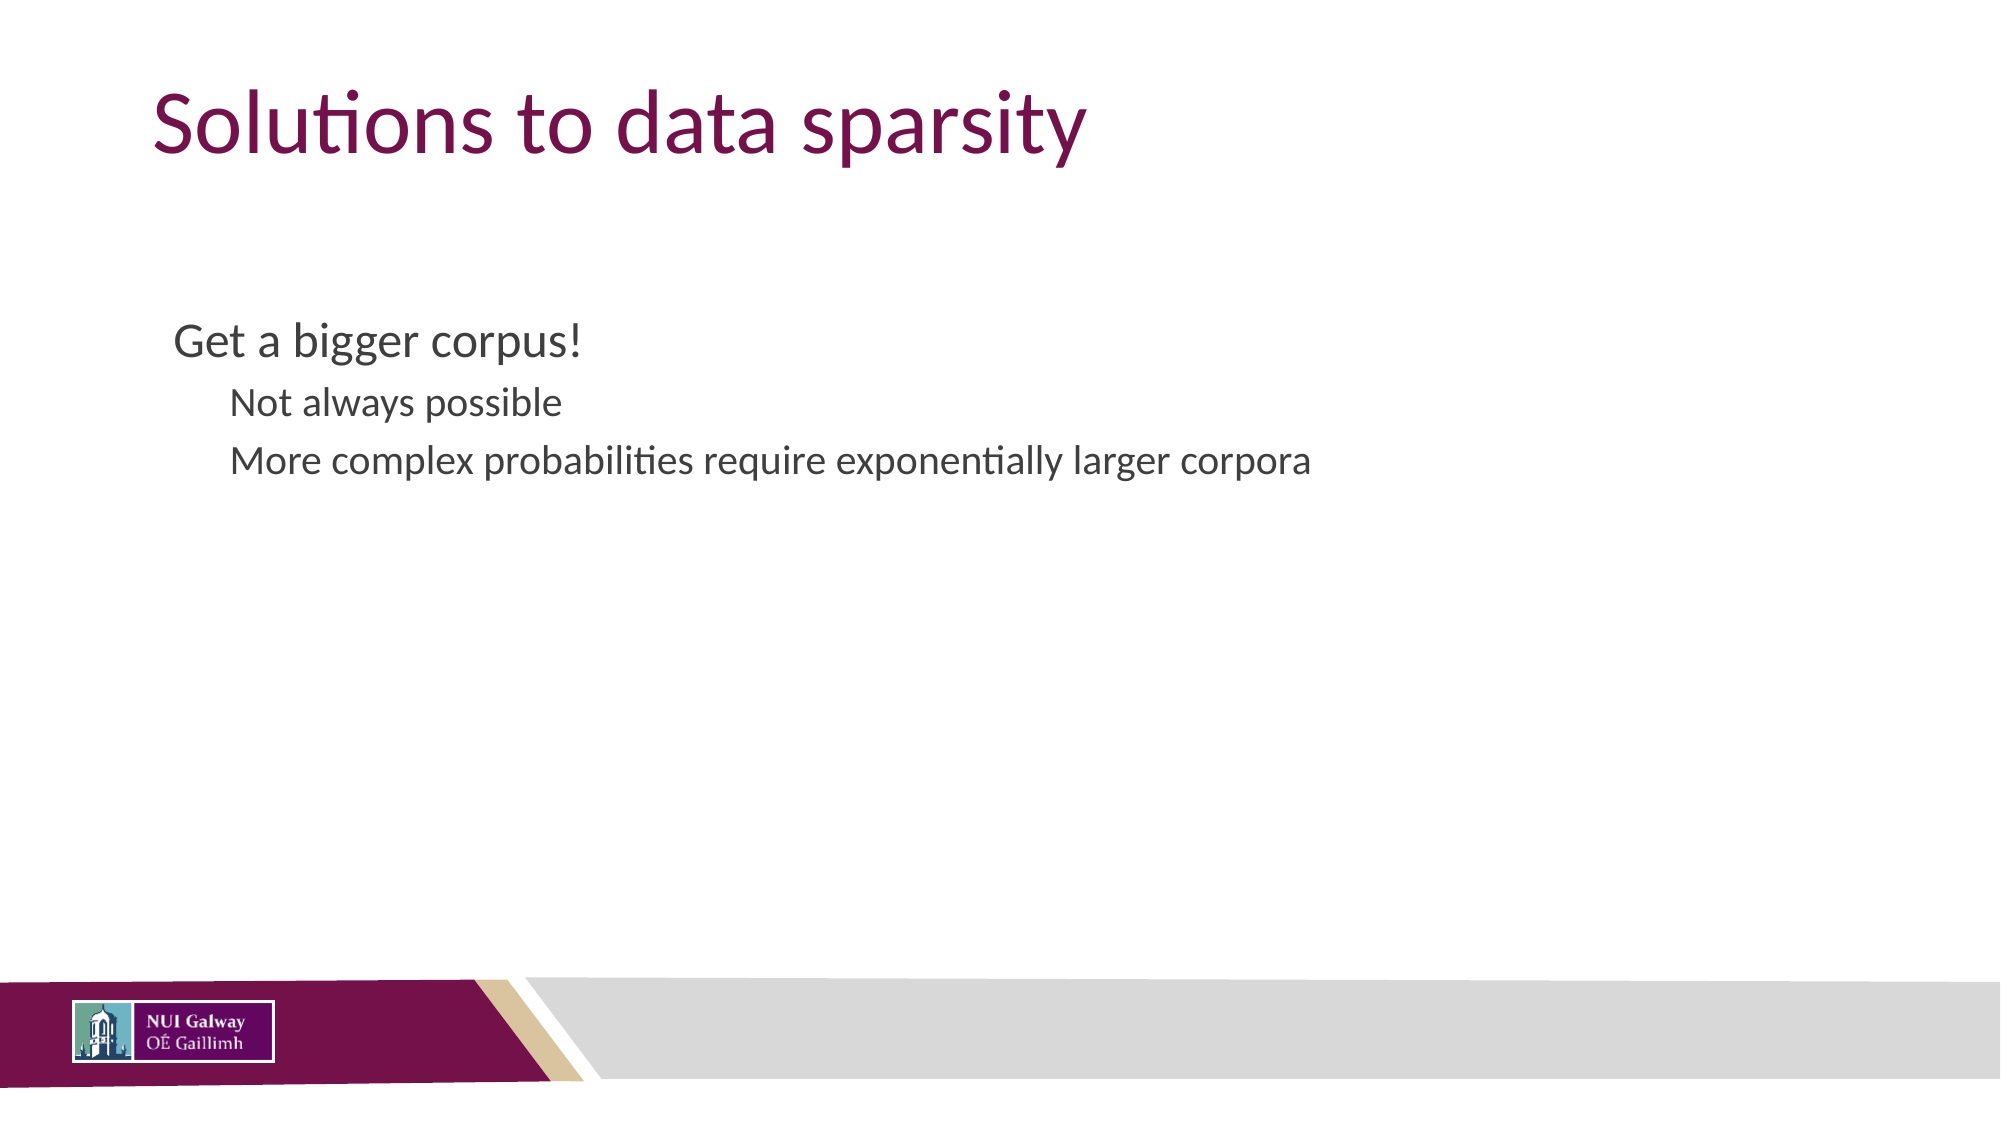

# Solutions to data sparsity
Get a bigger corpus!
Not always possible
More complex probabilities require exponentially larger corpora